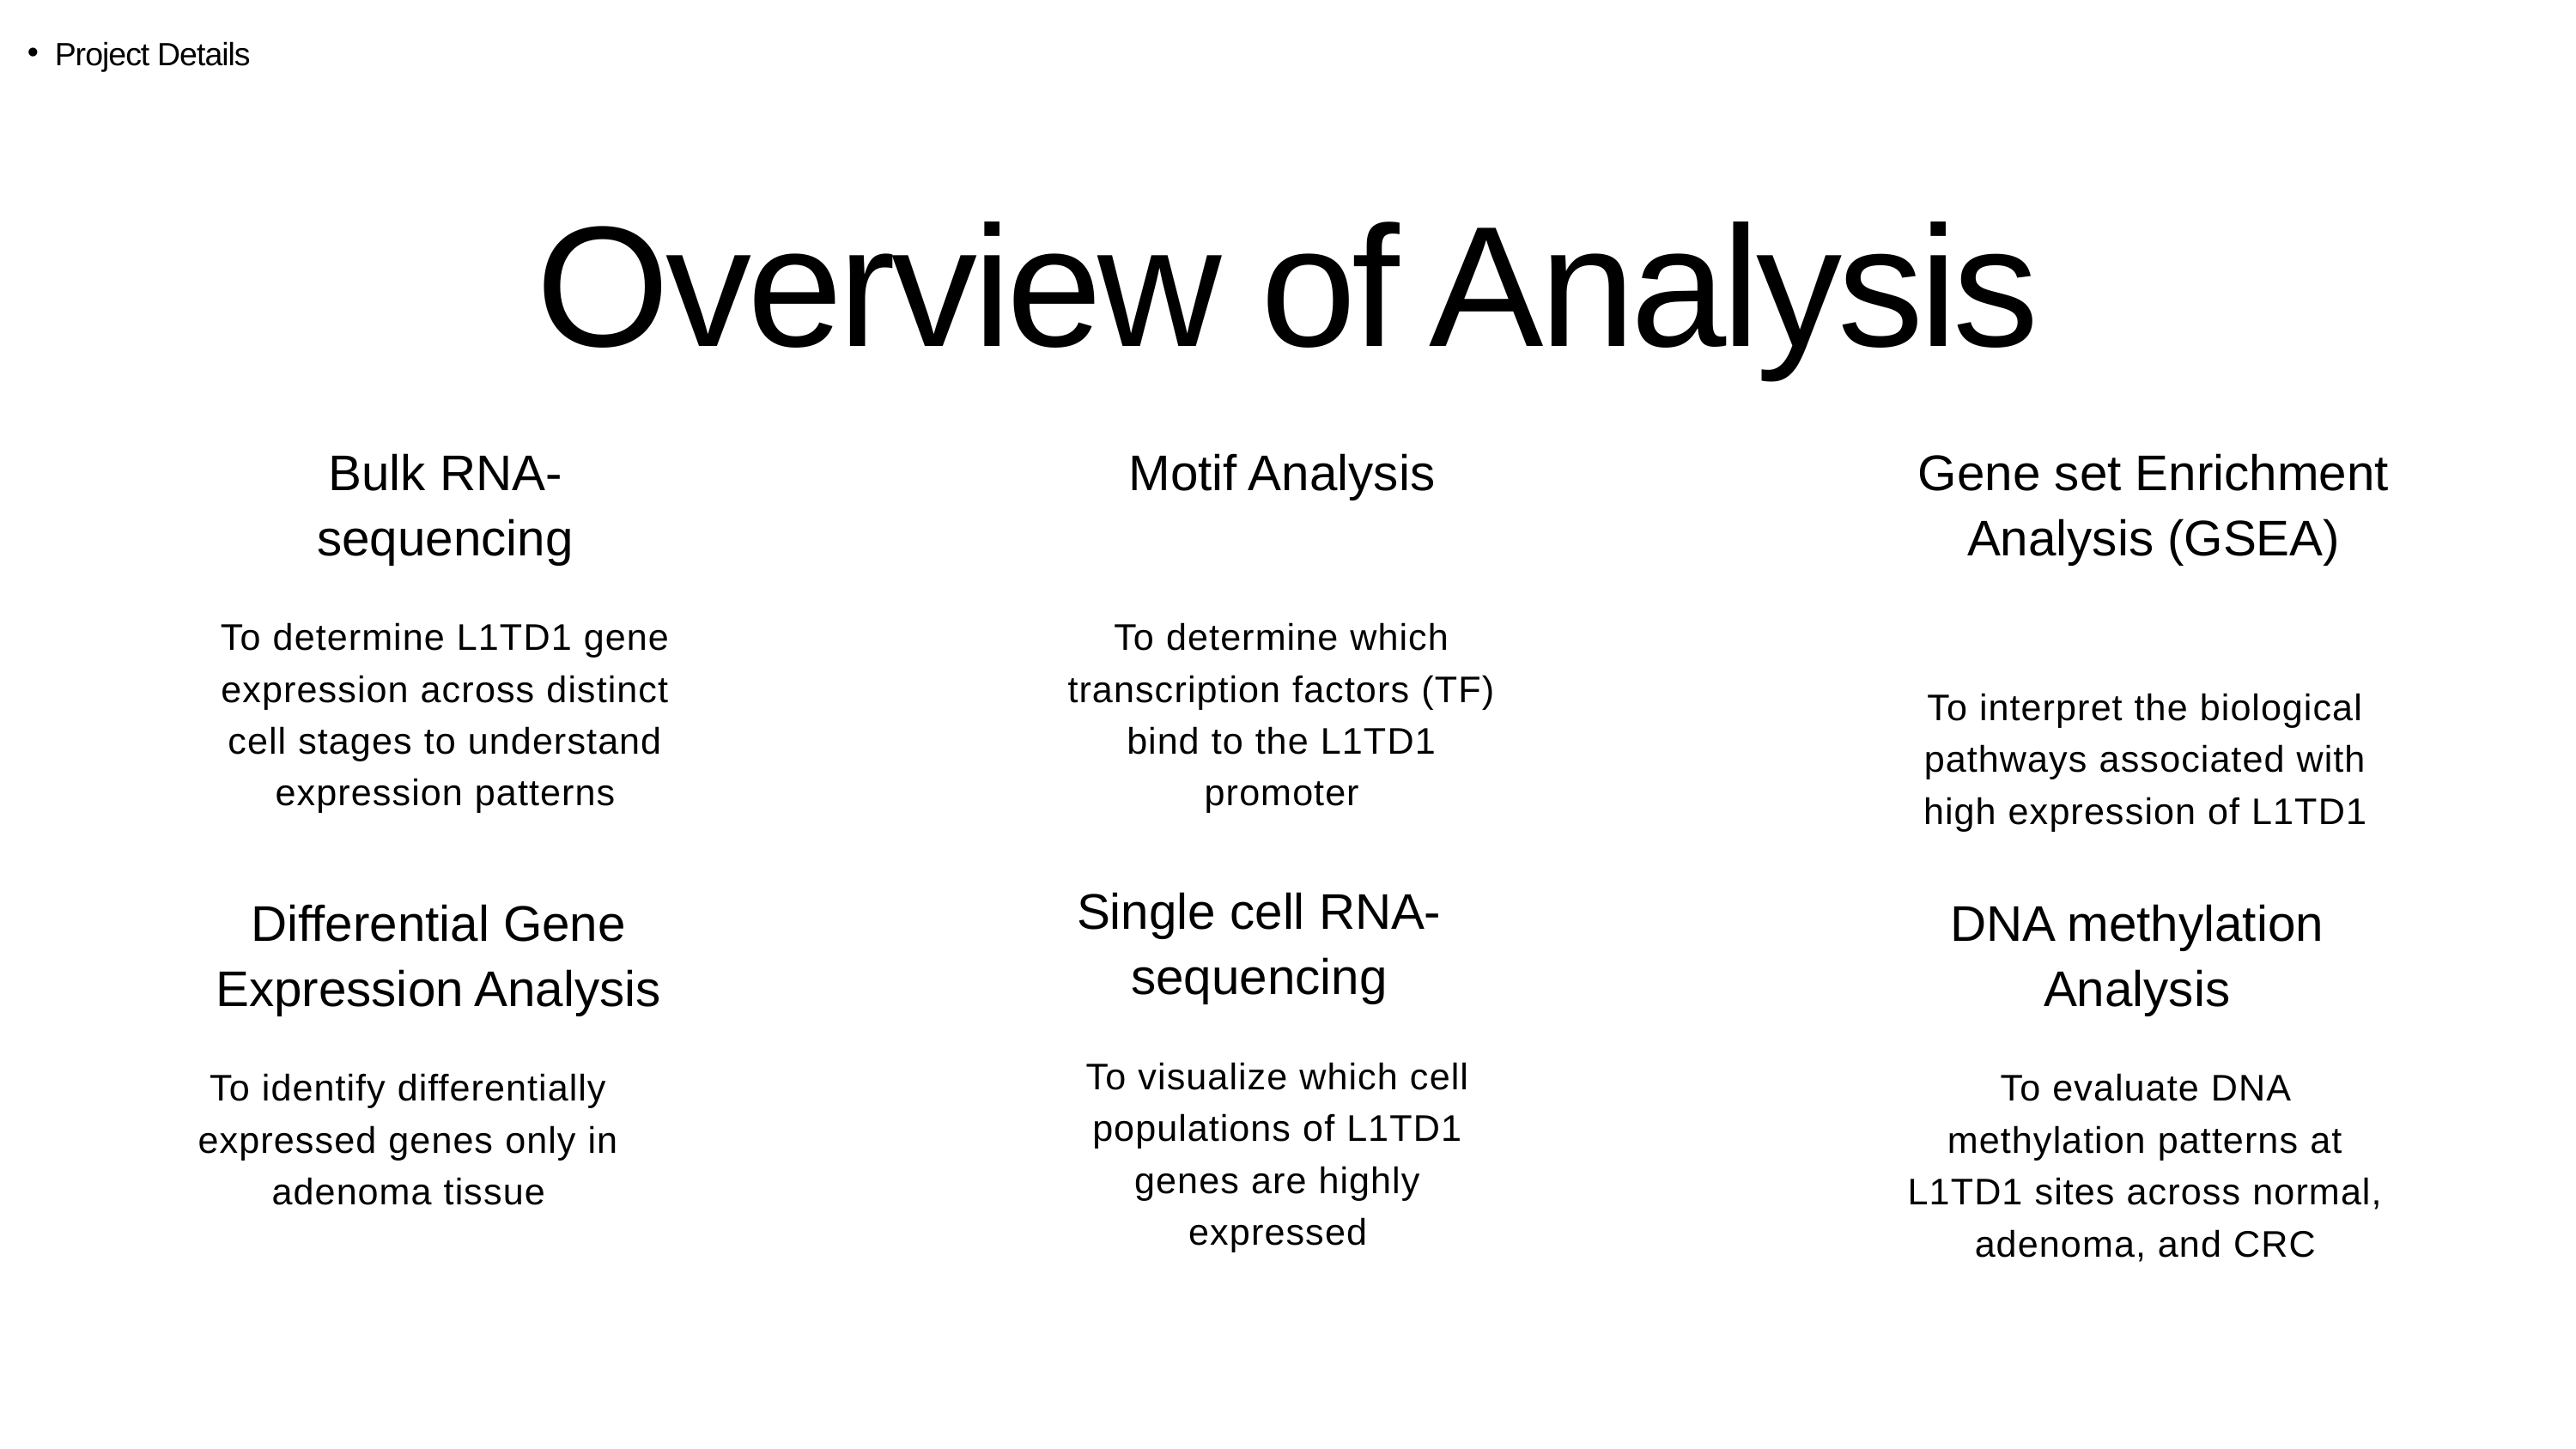

Project Details
Overview of Analysis
Bulk RNA-sequencing
Motif Analysis
Gene set Enrichment Analysis (GSEA)
To determine L1TD1 gene expression across distinct cell stages to understand expression patterns
To determine which transcription factors (TF) bind to the L1TD1 promoter
To interpret the biological pathways associated with high expression of L1TD1
Single cell RNA-sequencing
Differential Gene Expression Analysis
DNA methylation Analysis
To visualize which cell populations of L1TD1 genes are highly expressed
To evaluate DNA methylation patterns at L1TD1 sites across normal, adenoma, and CRC
To identify differentially expressed genes only in adenoma tissue